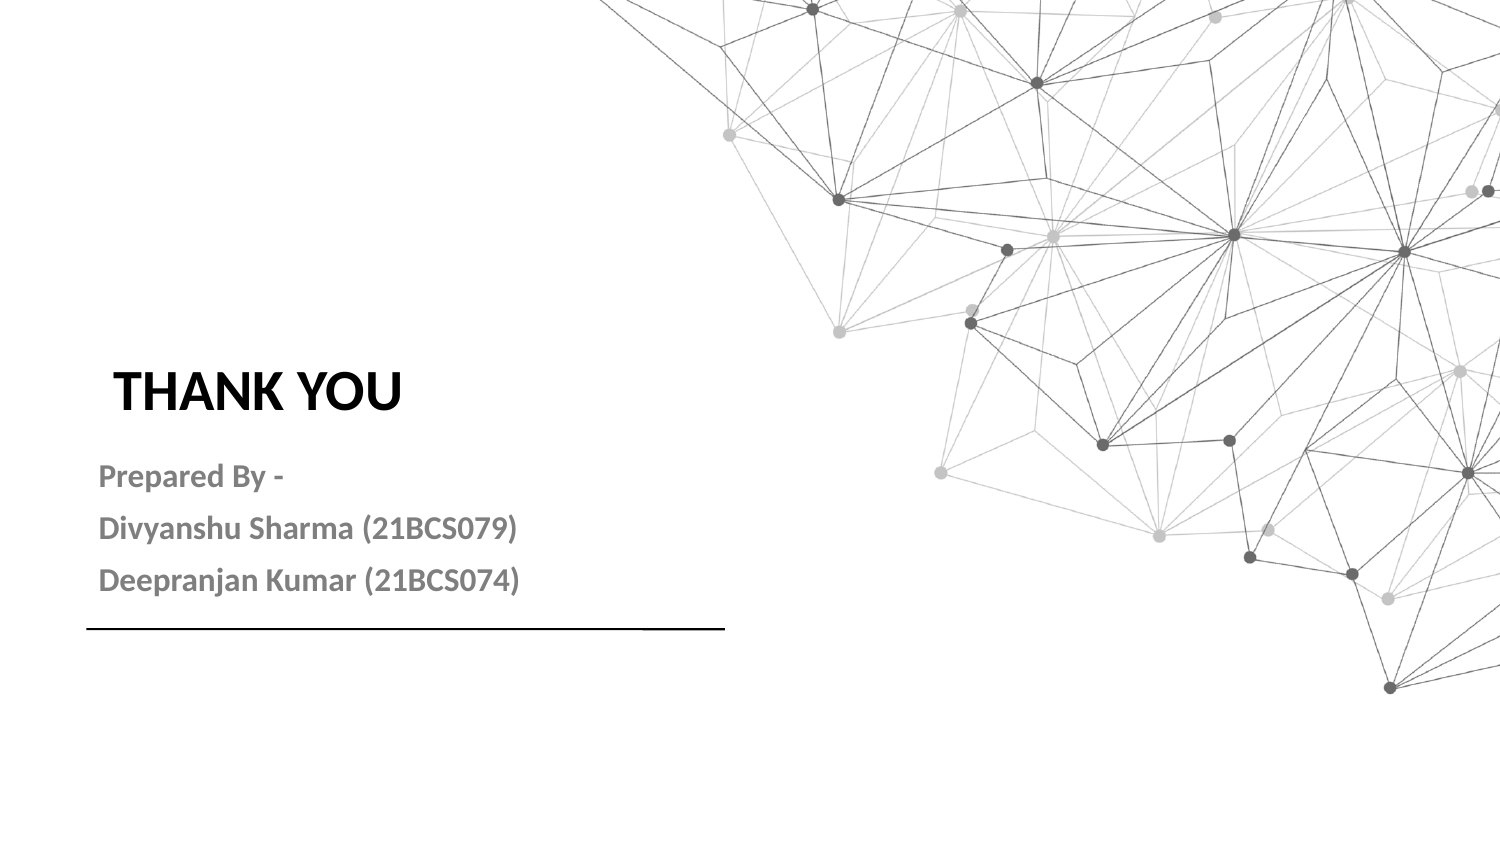

THANK YOU
Prepared By -
Divyanshu Sharma (21BCS079)
Deepranjan Kumar (21BCS074)